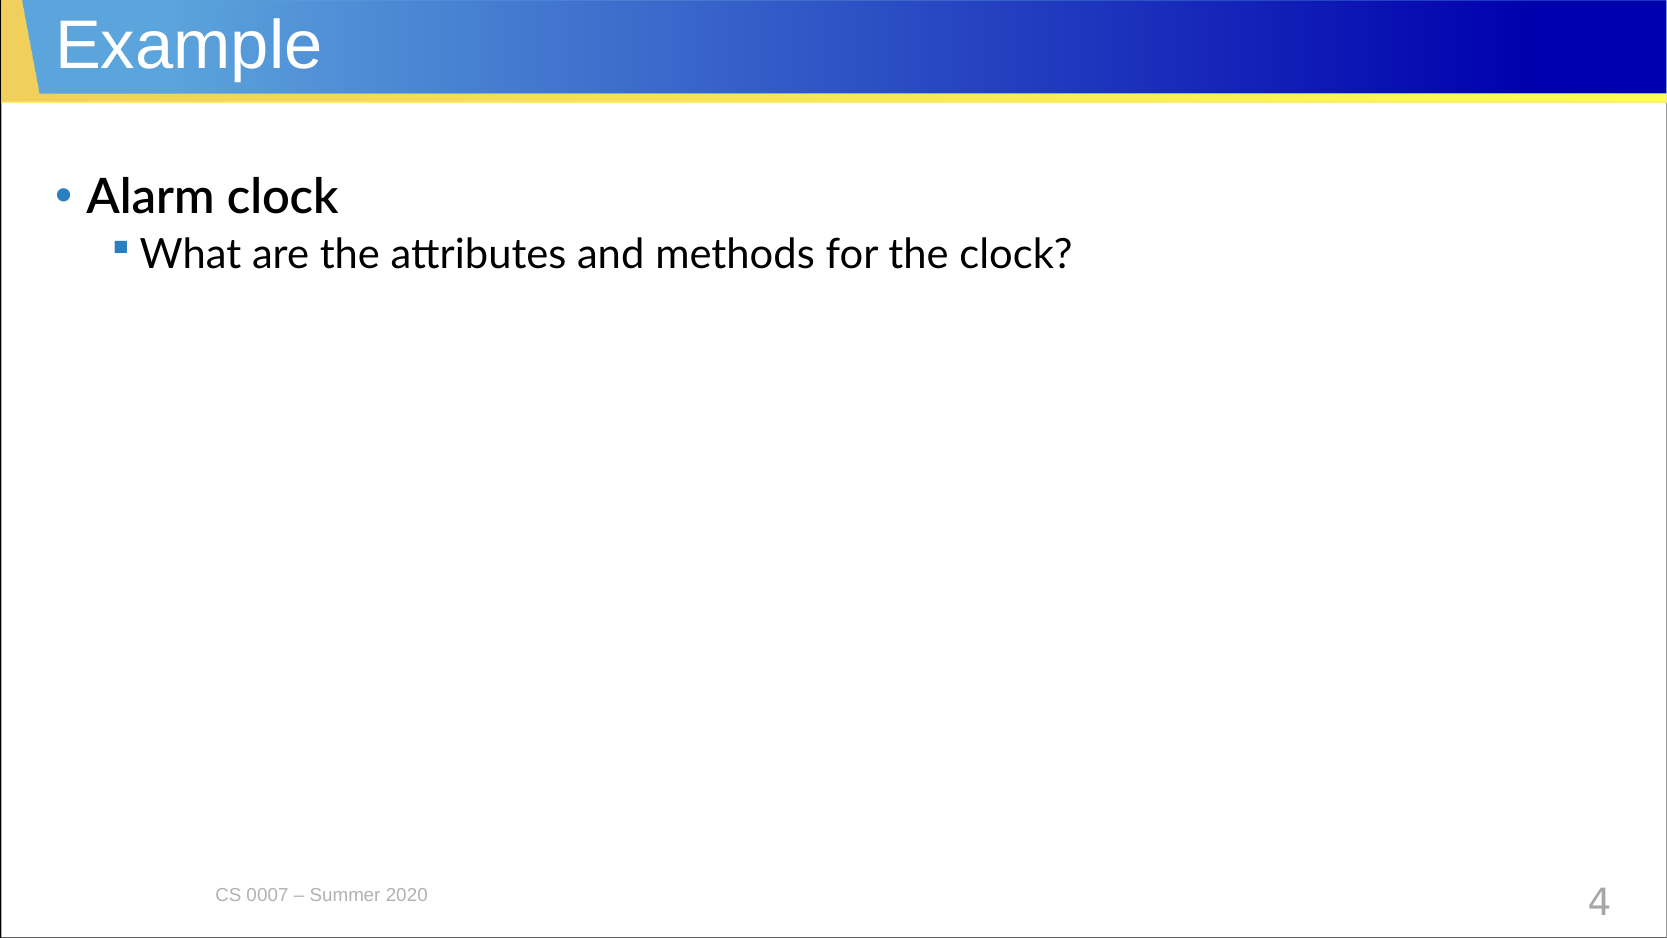

# Example
Alarm clock
What are the attributes and methods for the clock?

CS 0007 – Summer 2020
4